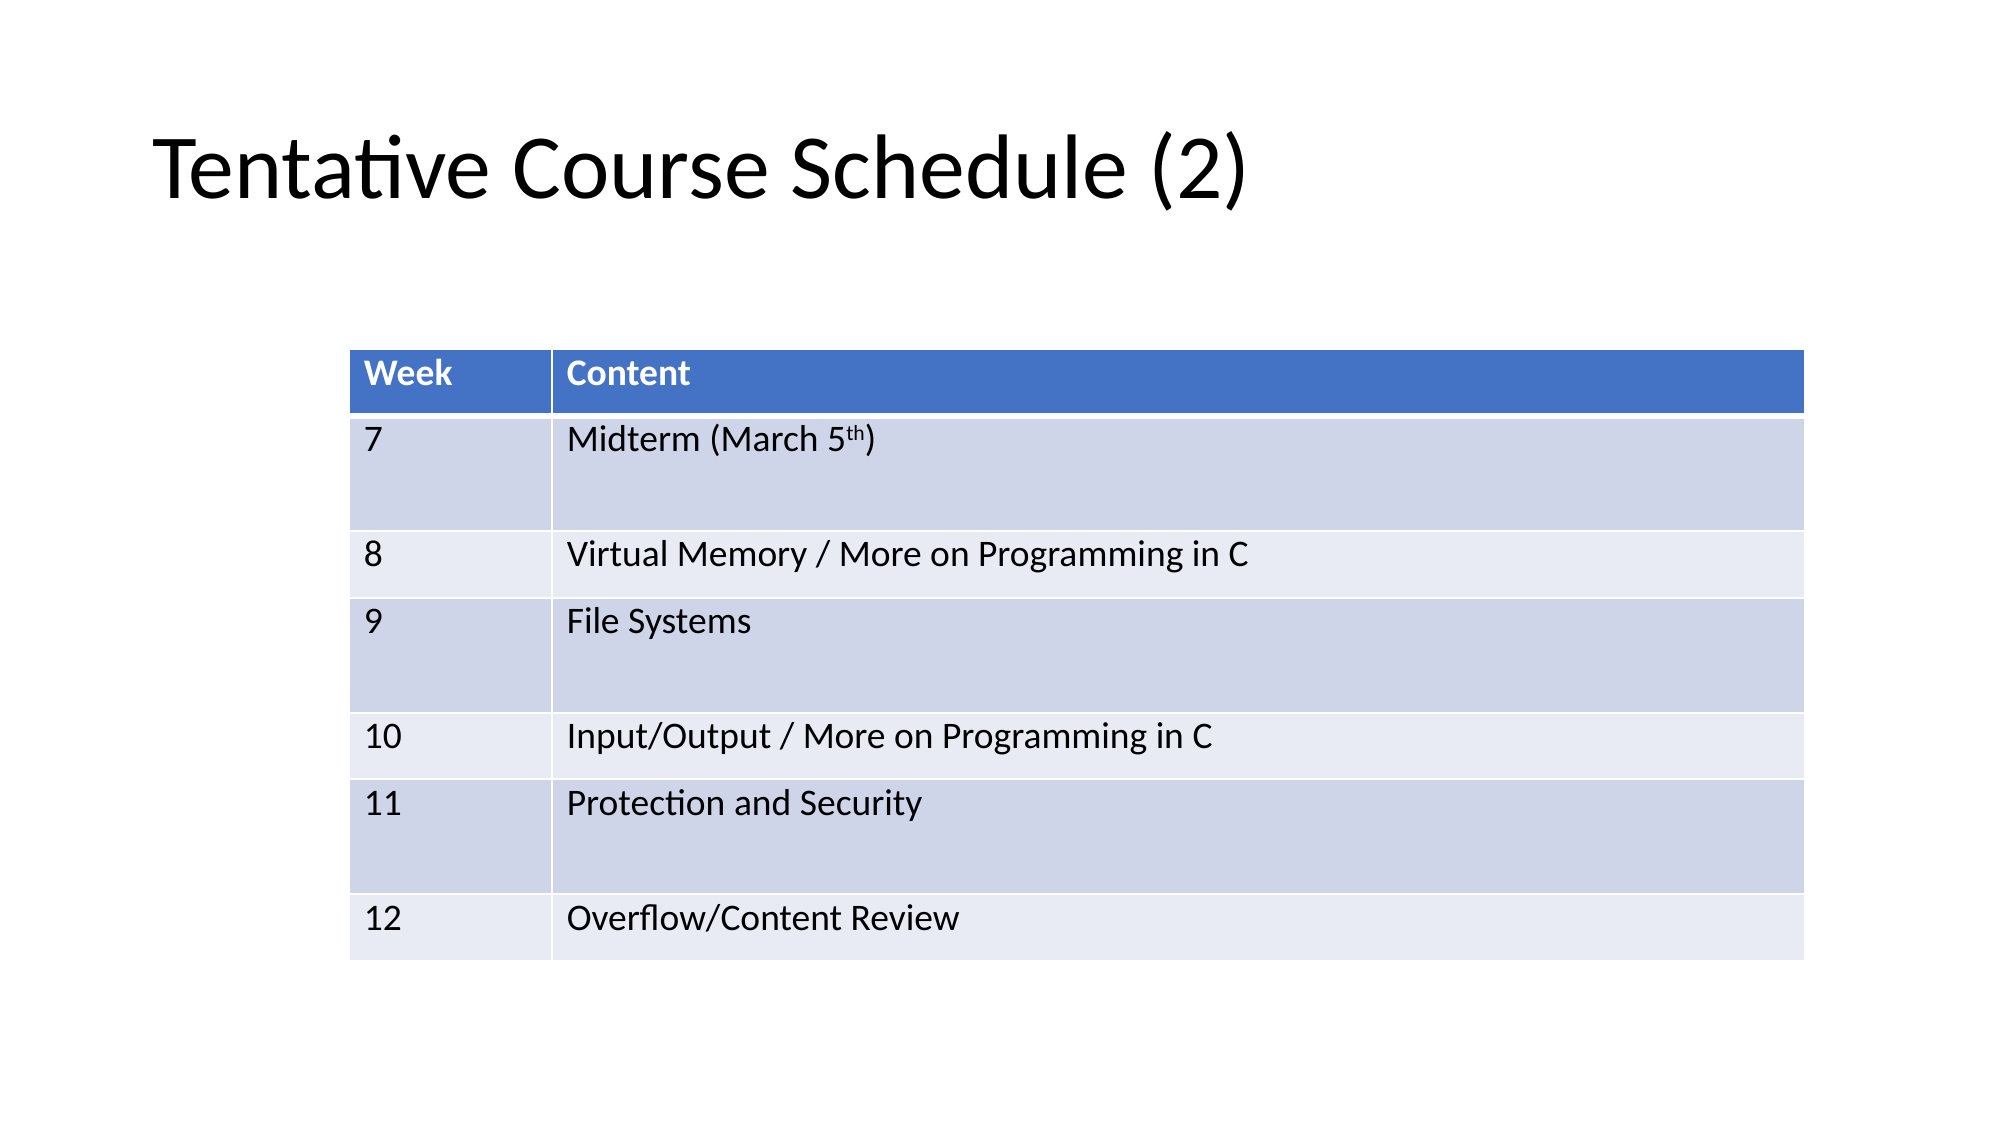

# Tentative Course Schedule (2)
| Week | Content |
| --- | --- |
| 7 | Midterm (March 5th) |
| 8 | Virtual Memory / More on Programming in C |
| 9 | File Systems |
| 10 | Input/Output / More on Programming in C |
| 11 | Protection and Security |
| 12 | Overflow/Content Review |